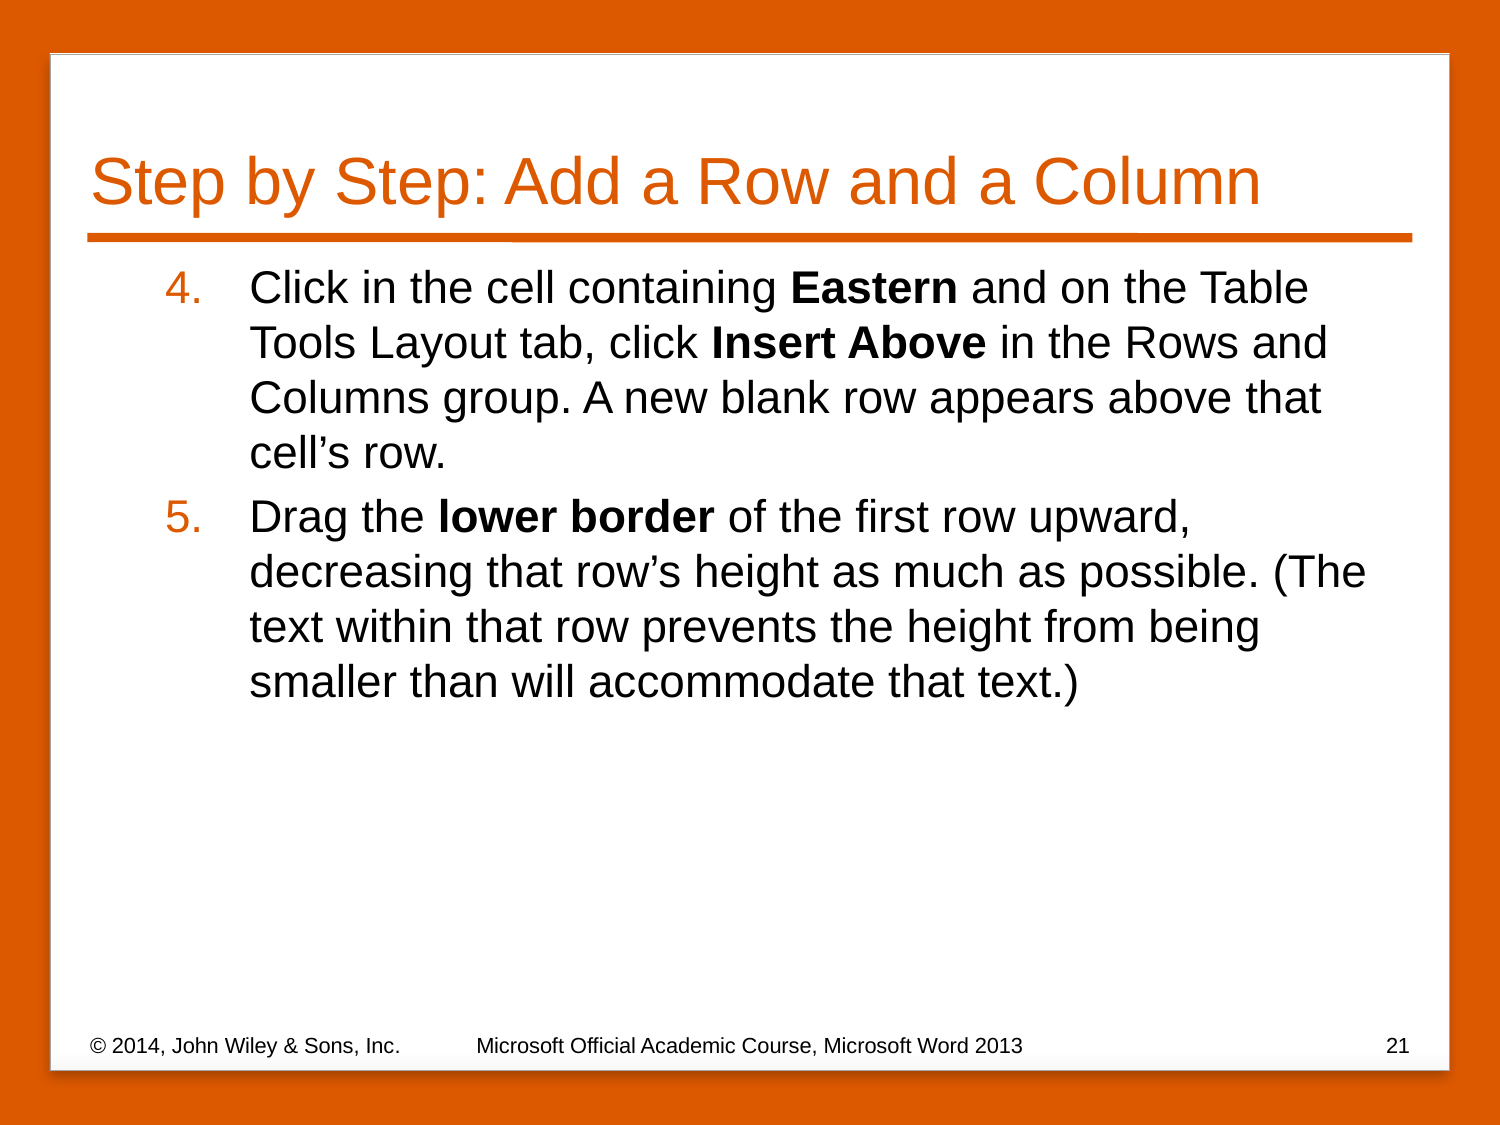

# Step by Step: Add a Row and a Column
Click in the cell containing Eastern and on the Table Tools Layout tab, click Insert Above in the Rows and Columns group. A new blank row appears above that cell’s row.
Drag the lower border of the first row upward, decreasing that row’s height as much as possible. (The text within that row prevents the height from being smaller than will accommodate that text.)
© 2014, John Wiley & Sons, Inc.
Microsoft Official Academic Course, Microsoft Word 2013
21